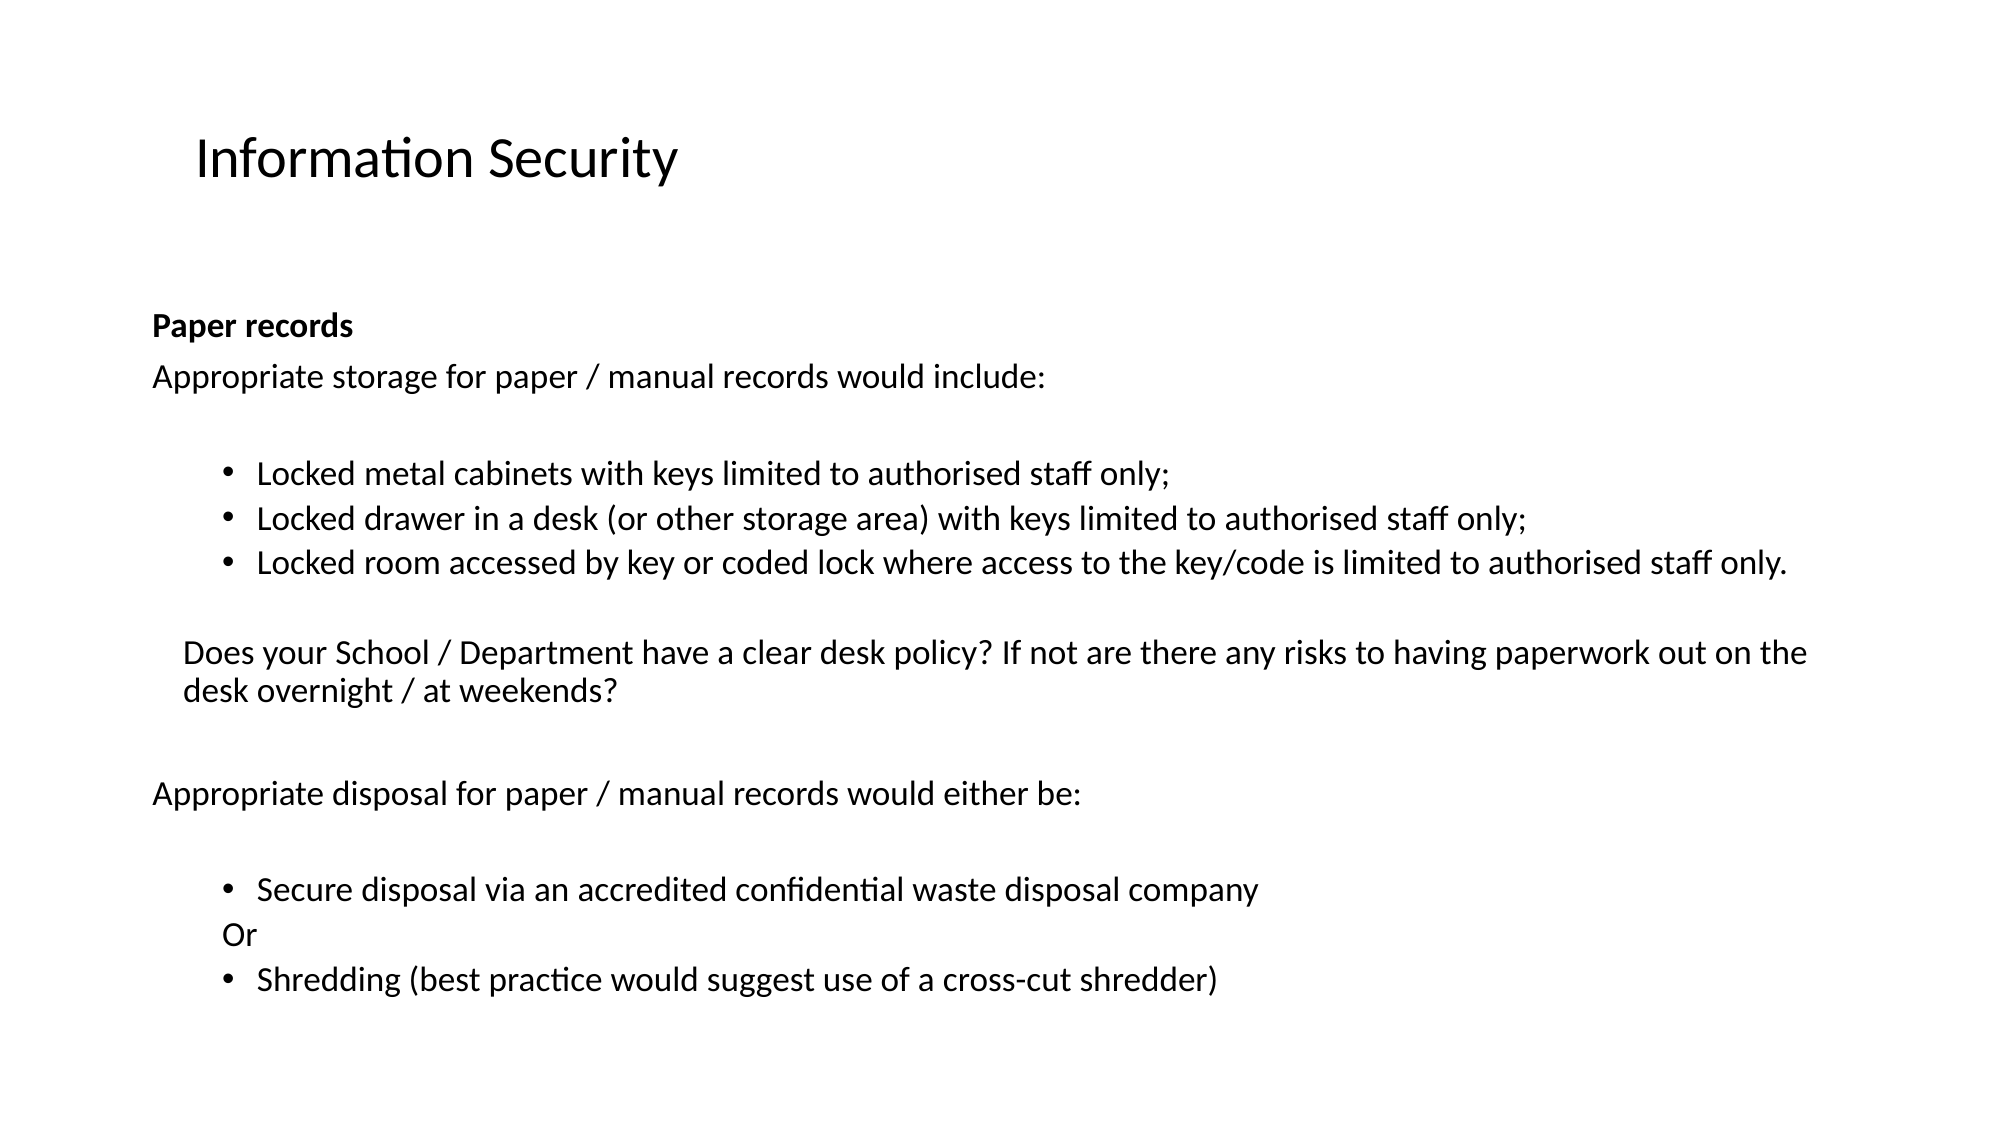

# Information Security
Paper records
Appropriate storage for paper / manual records would include:

Locked metal cabinets with keys limited to authorised staff only;
Locked drawer in a desk (or other storage area) with keys limited to authorised staff only;
Locked room accessed by key or coded lock where access to the key/code is limited to authorised staff only.

Does your School / Department have a clear desk policy? If not are there any risks to having paperwork out on the desk overnight / at weekends?

Appropriate disposal for paper / manual records would either be:

Secure disposal via an accredited confidential waste disposal company
Or
Shredding (best practice would suggest use of a cross-cut shredder)